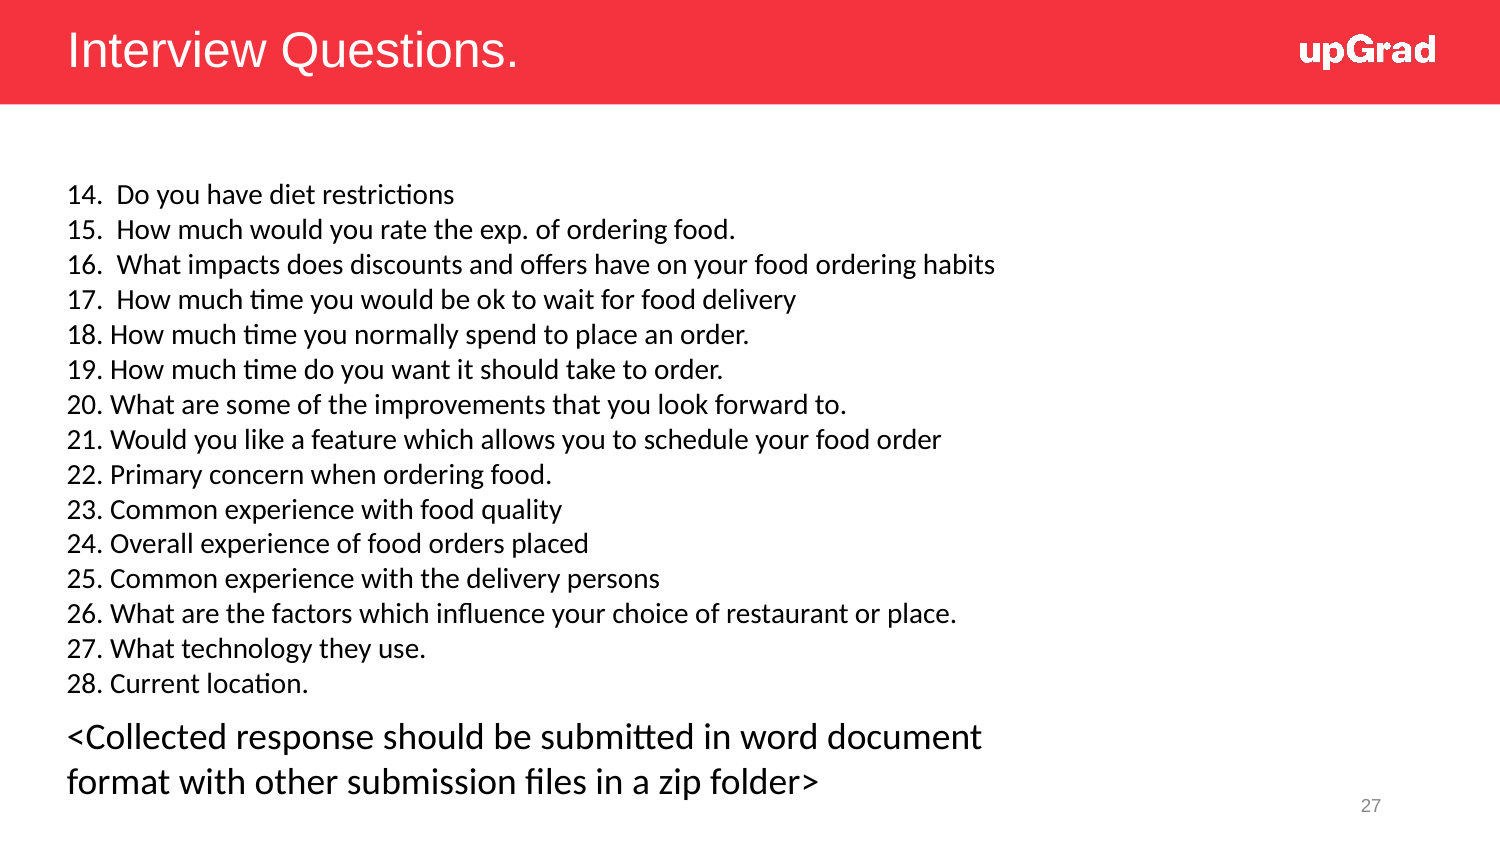

# Interview Questions.
14.  Do you have diet restrictions
15.  How much would you rate the exp. of ordering food.
16.  What impacts does discounts and offers have on your food ordering habits
17.  How much time you would be ok to wait for food delivery
18. How much time you normally spend to place an order.
19. How much time do you want it should take to order.
20. What are some of the improvements that you look forward to.
21. Would you like a feature which allows you to schedule your food order
22. Primary concern when ordering food.
23. Common experience with food quality
24. Overall experience of food orders placed
25. Common experience with the delivery persons
26. What are the factors which influence your choice of restaurant or place.
27. What technology they use.
28. Current location.
<Collected response should be submitted in word document format with other submission files in a zip folder>
27